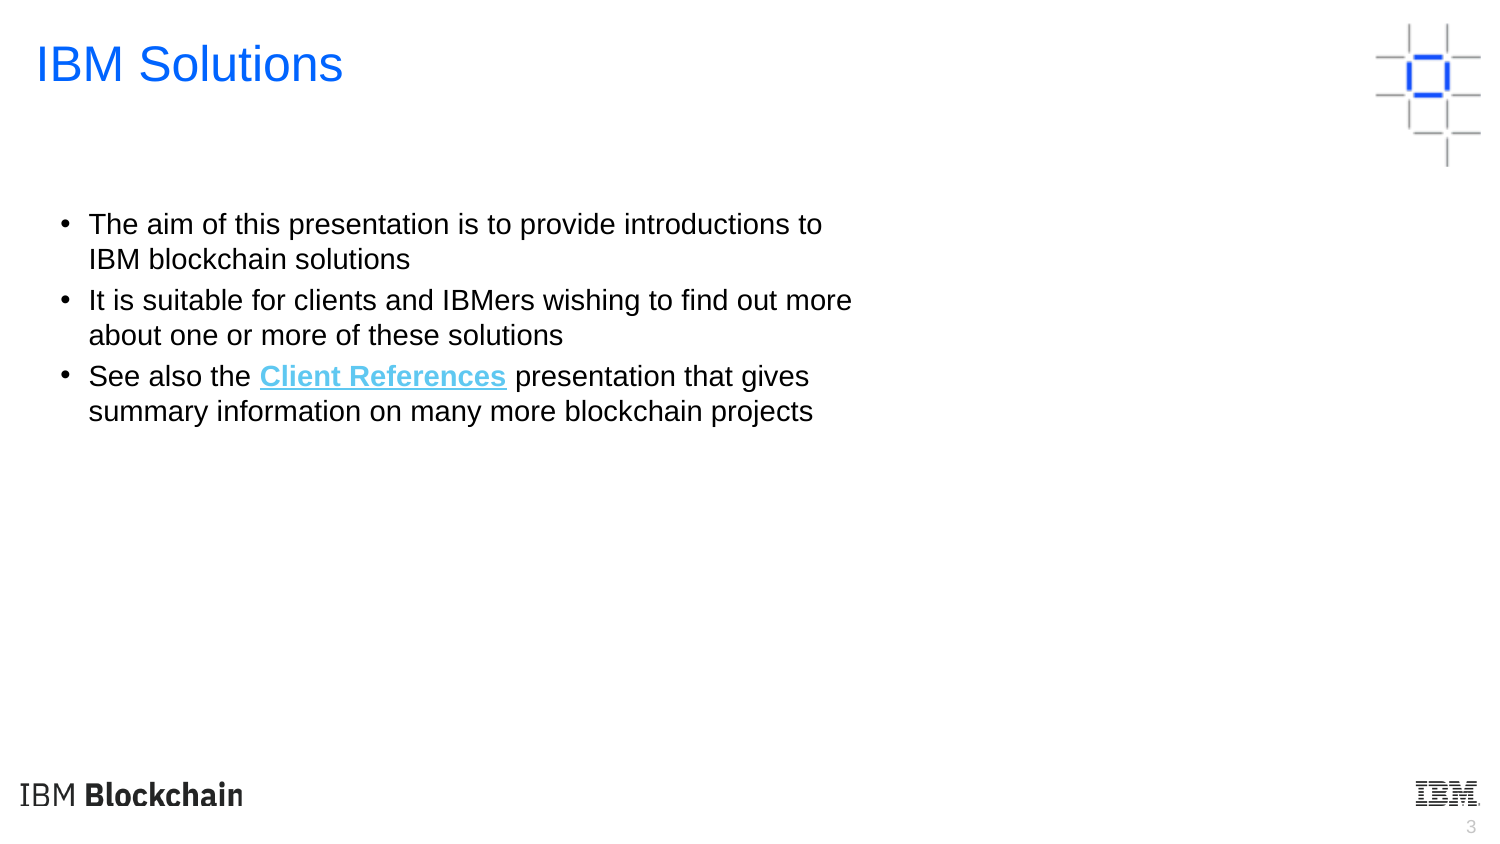

IBM Solutions
The aim of this presentation is to provide introductions to IBM blockchain solutions
It is suitable for clients and IBMers wishing to find out more about one or more of these solutions
See also the Client References presentation that gives summary information on many more blockchain projects